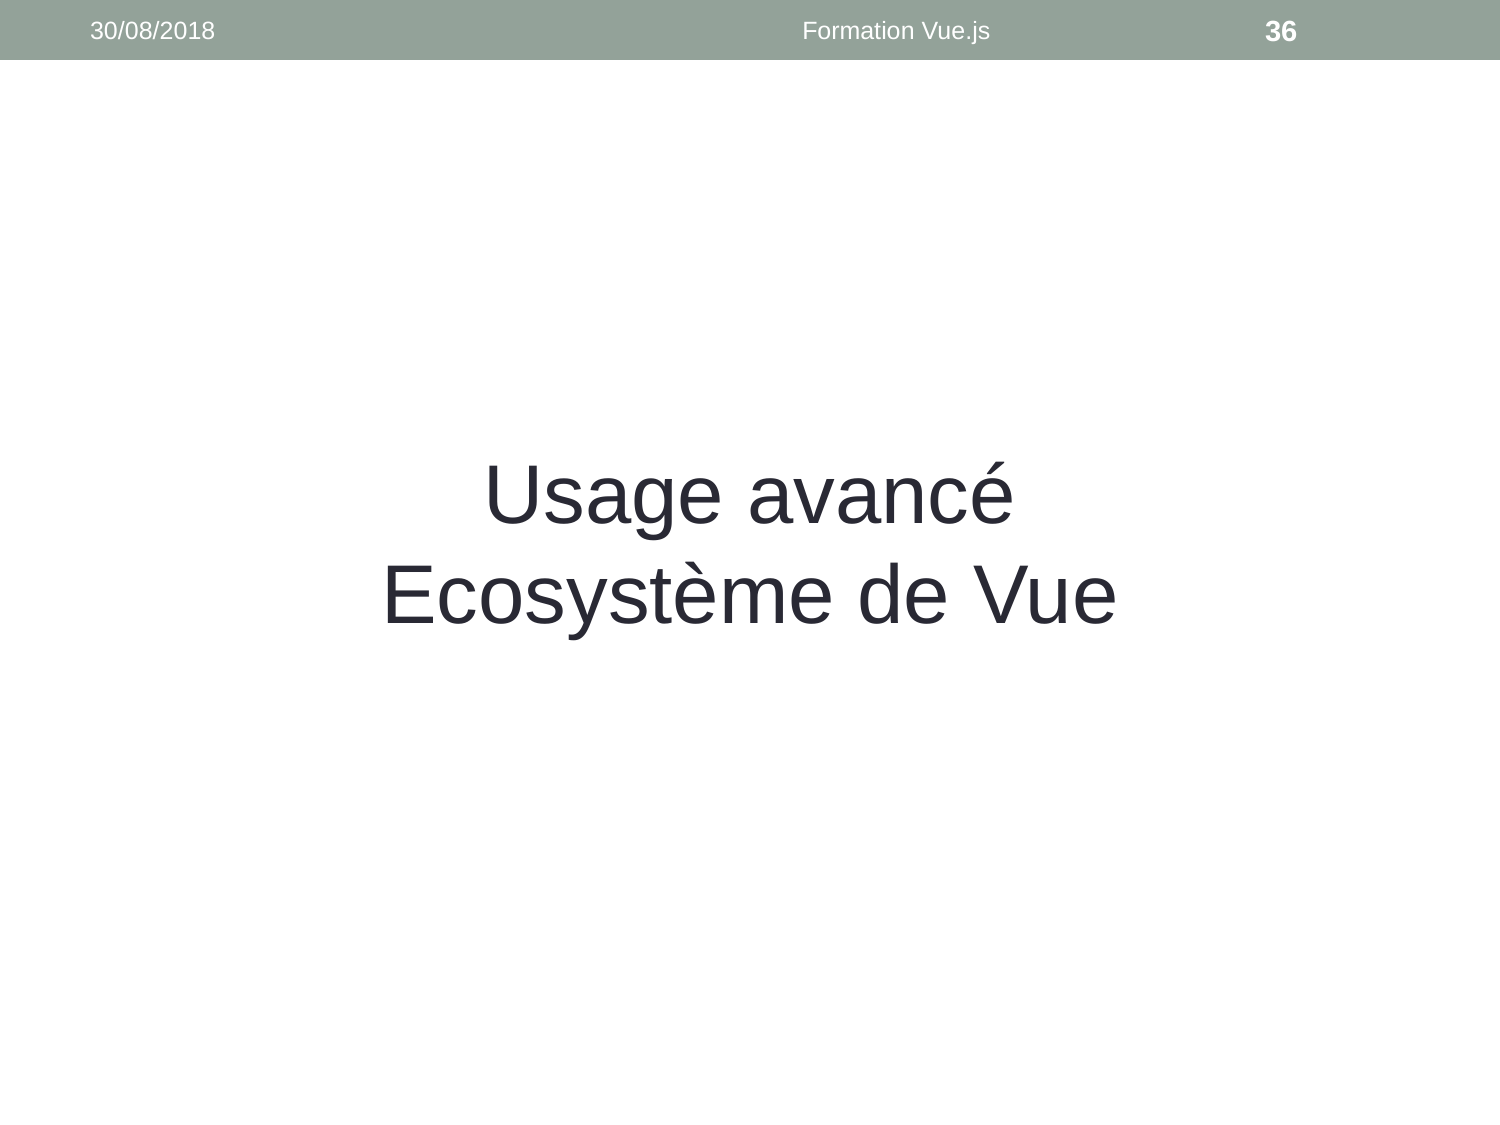

30/08/2018
Formation Vue.js
36
Usage avancé
Ecosystème de Vue